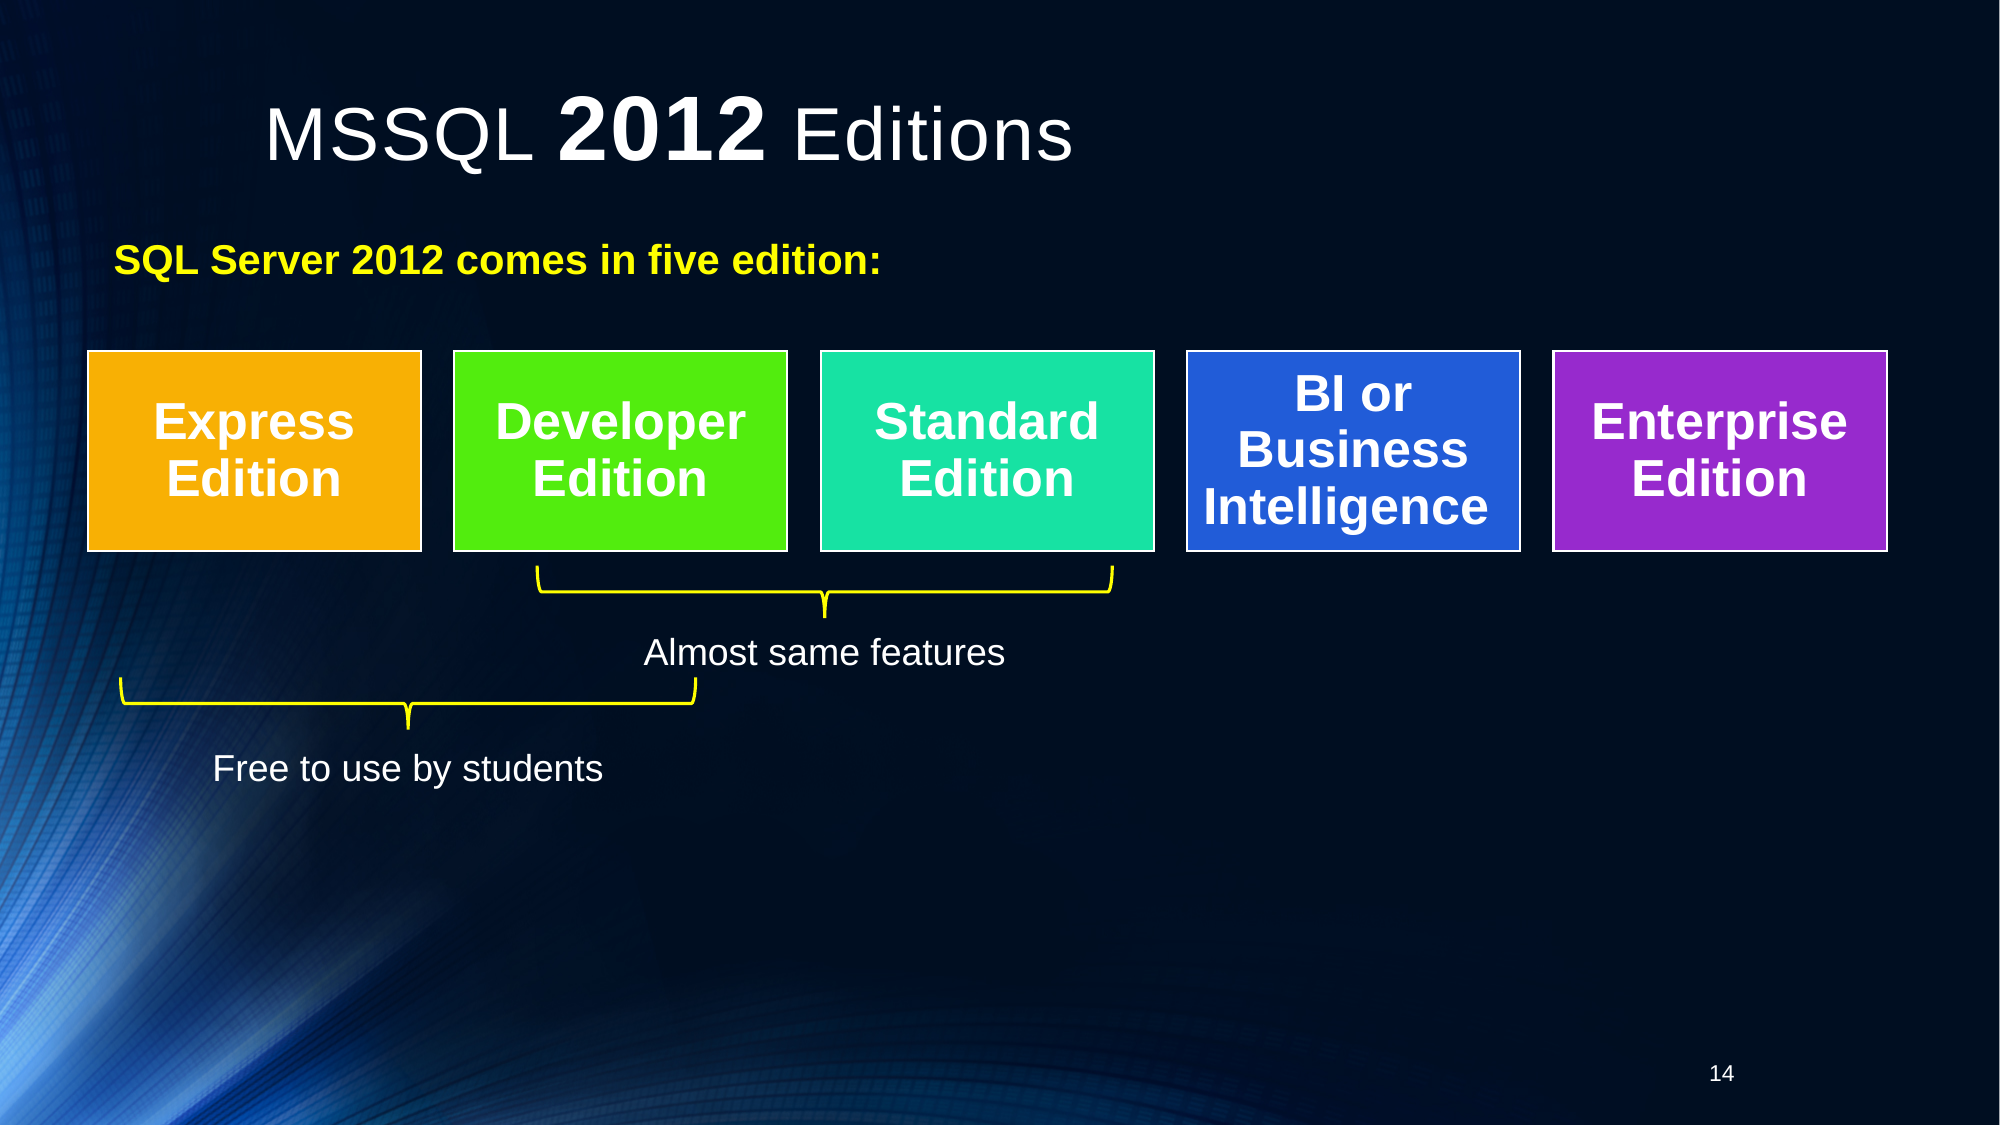

# MSSQL 2012 Editions
 SQL Server 2012 comes in five edition:
Express Edition
Developer Edition
Standard Edition
BI or Business Intelligence
Enterprise Edition

Almost same features
Free to use by students
14